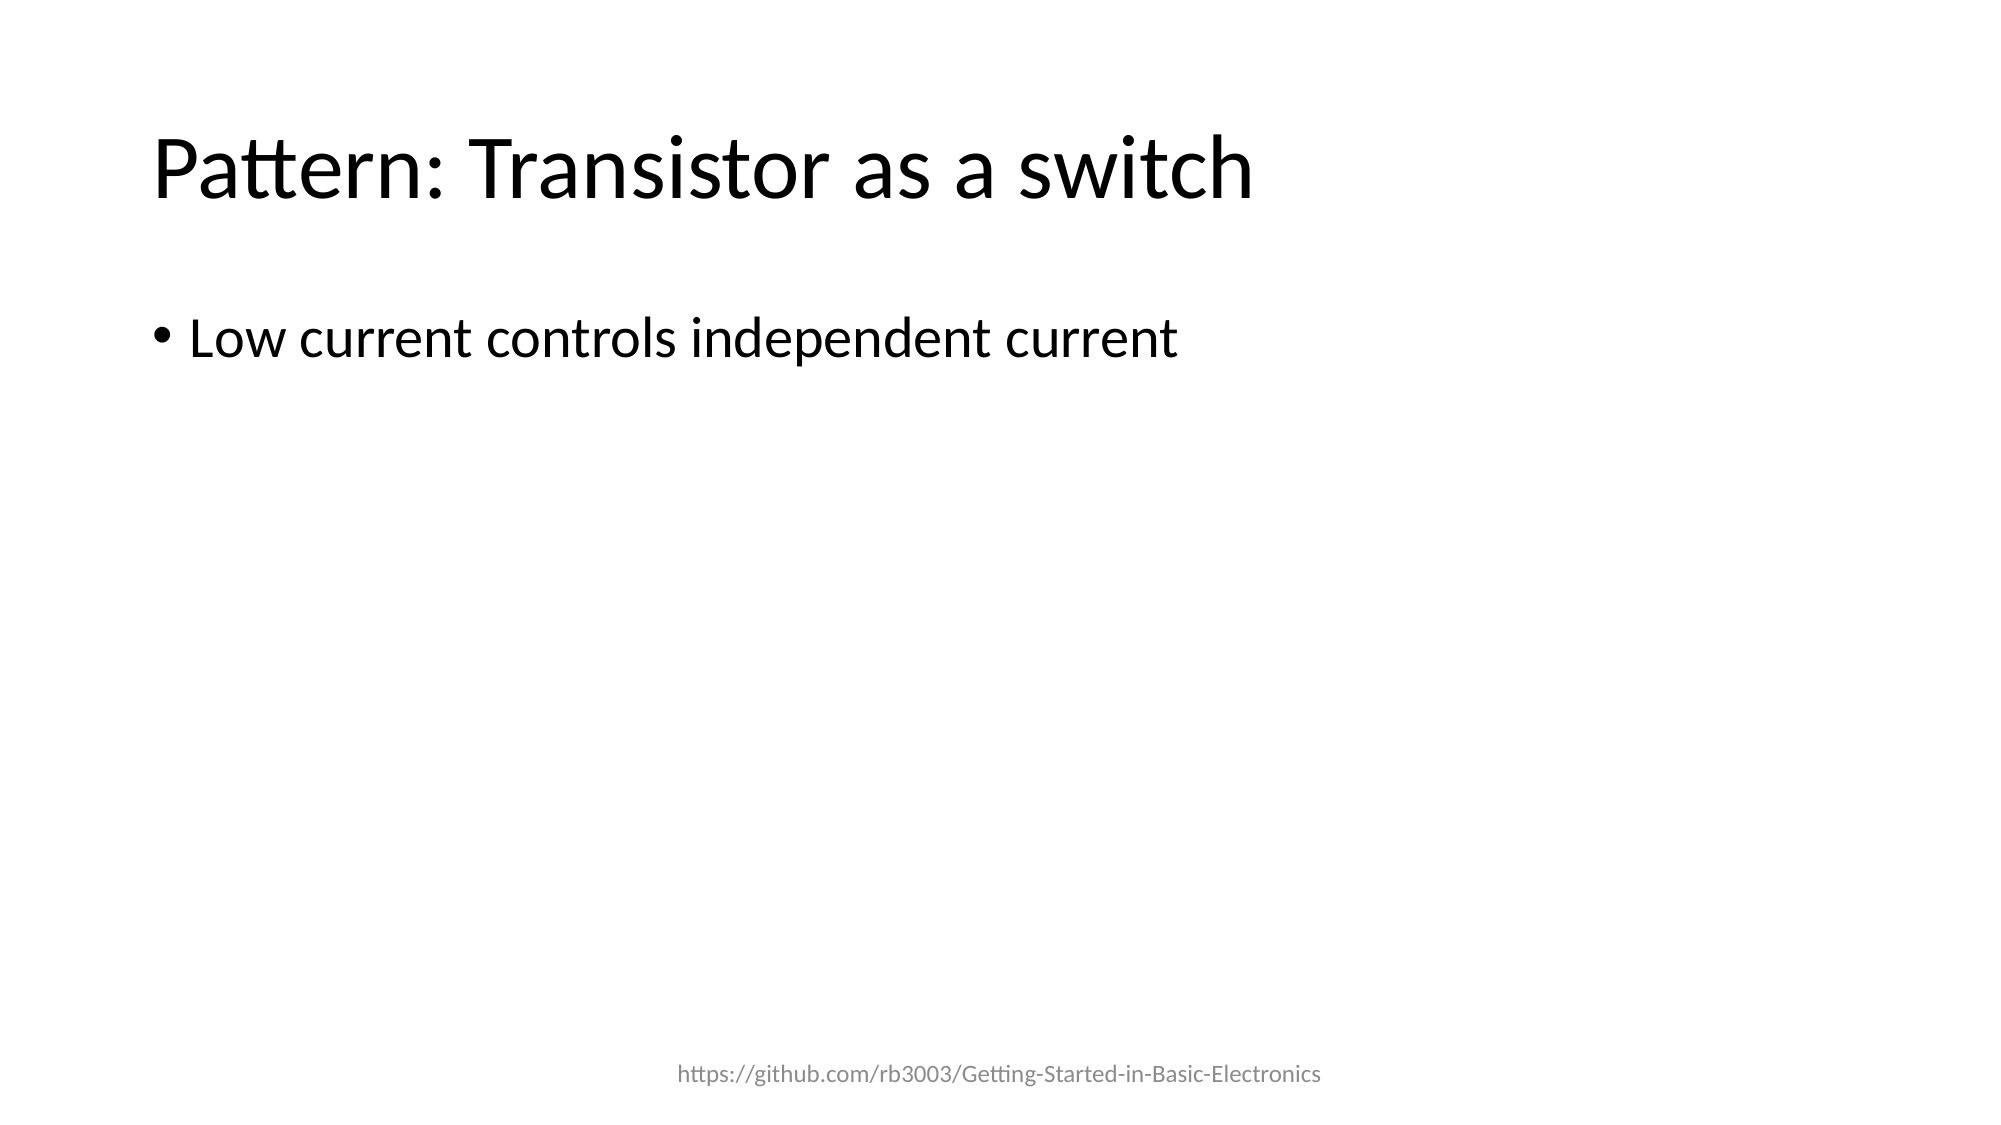

# Pattern: Transistor as a switch
Low current controls independent current

https://github.com/rb3003/Getting-Started-in-Basic-Electronics